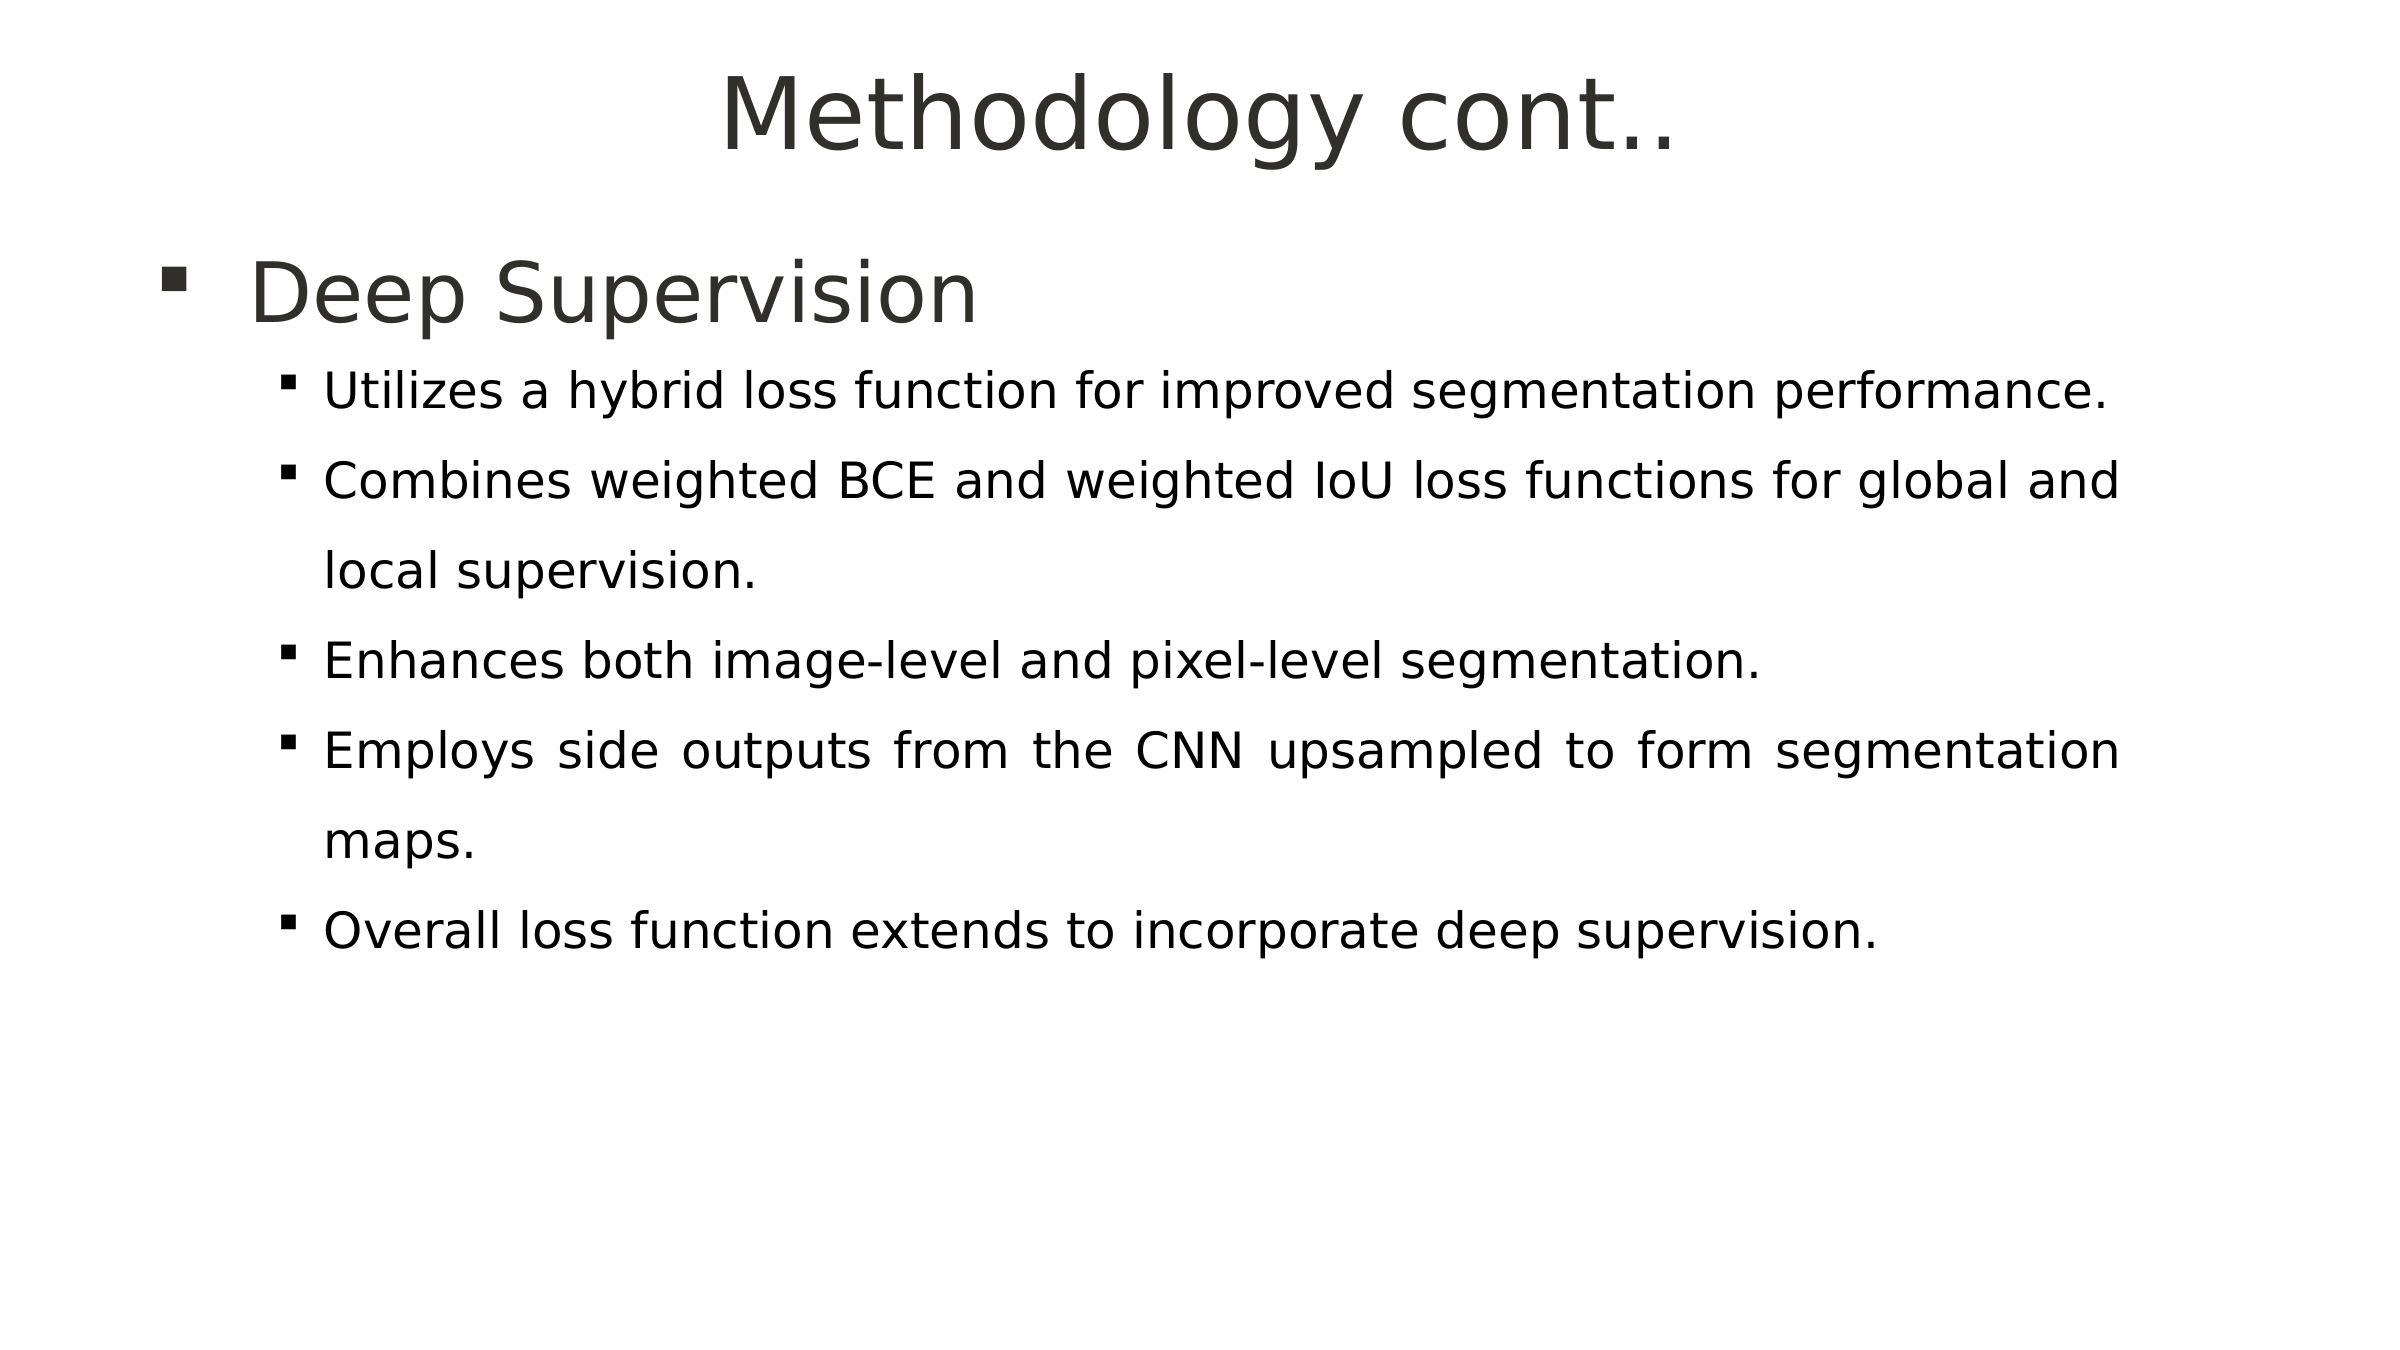

Methodology cont..
Deep Supervision

Utilizes a hybrid loss function for improved segmentation performance.
Combines weighted BCE and weighted IoU loss functions for global and local supervision.
Enhances both image-level and pixel-level segmentation.
Employs side outputs from the CNN upsampled to form segmentation maps.
Overall loss function extends to incorporate deep supervision.